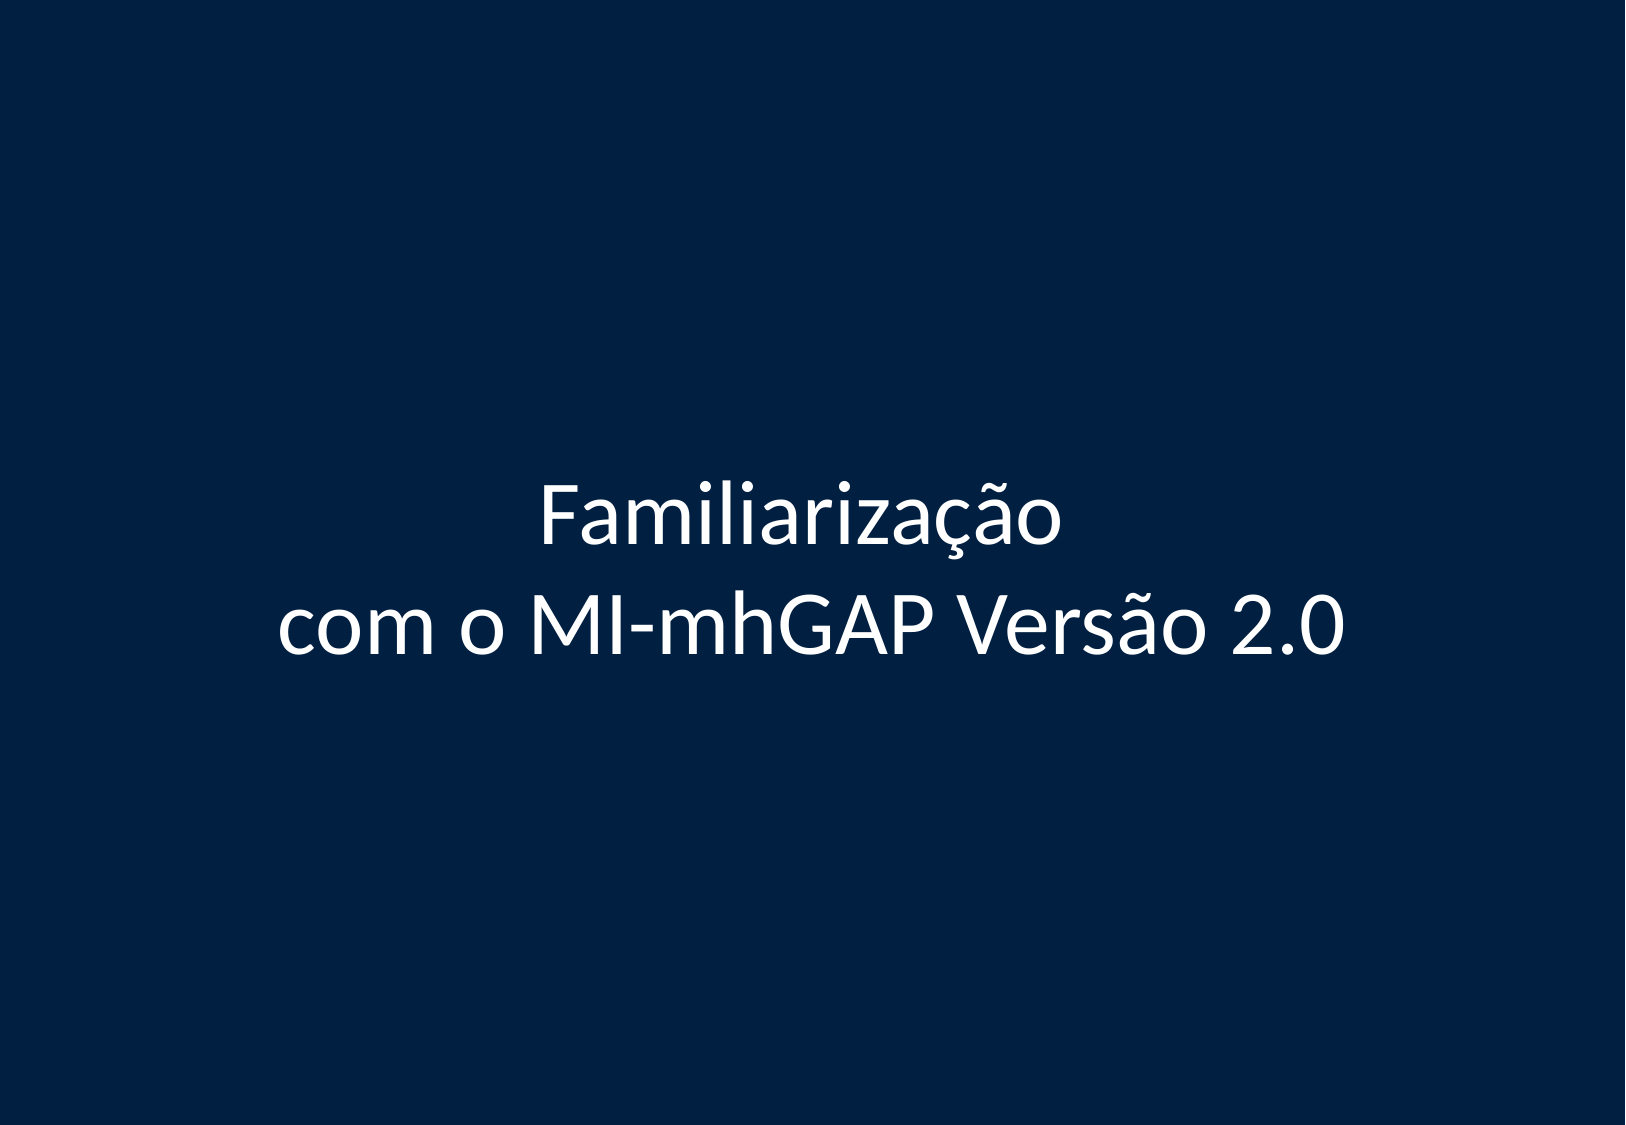

# Familiarização com o MI-mhGAP Versão 2.0